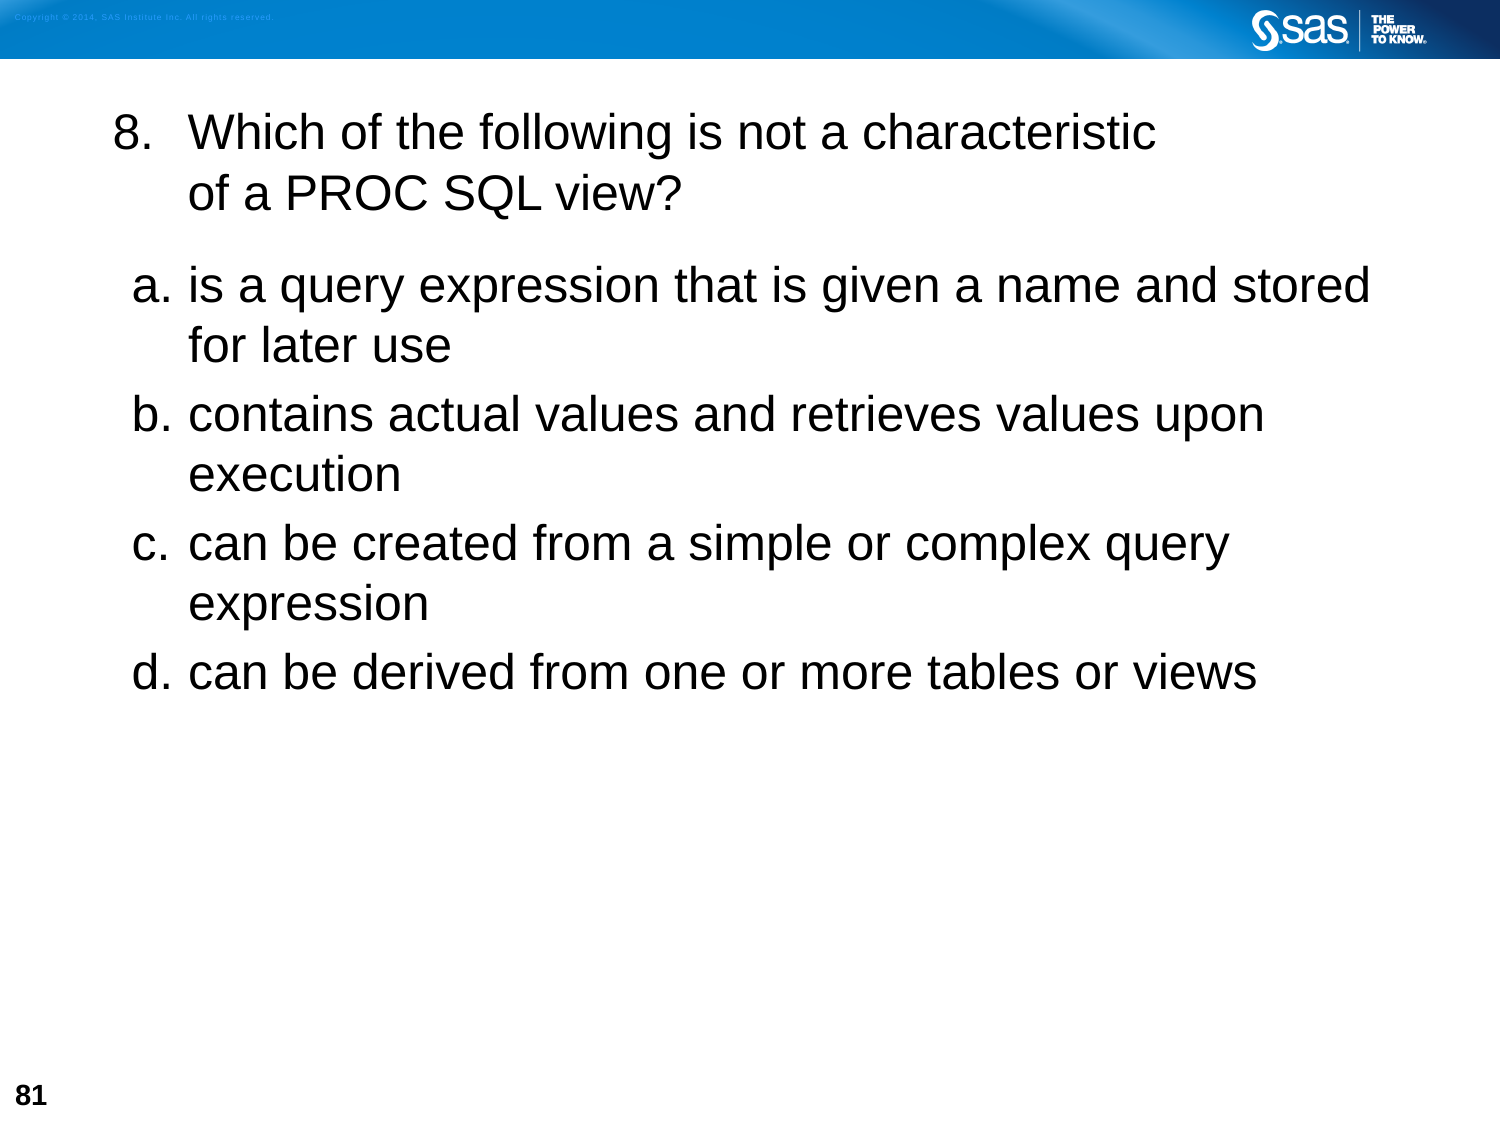

Which of the following is not a characteristic
of a PROC SQL view?

is a query expression that is given a name and stored for later use
contains actual values and retrieves values upon execution
can be created from a simple or complex query expression
can be derived from one or more tables or views